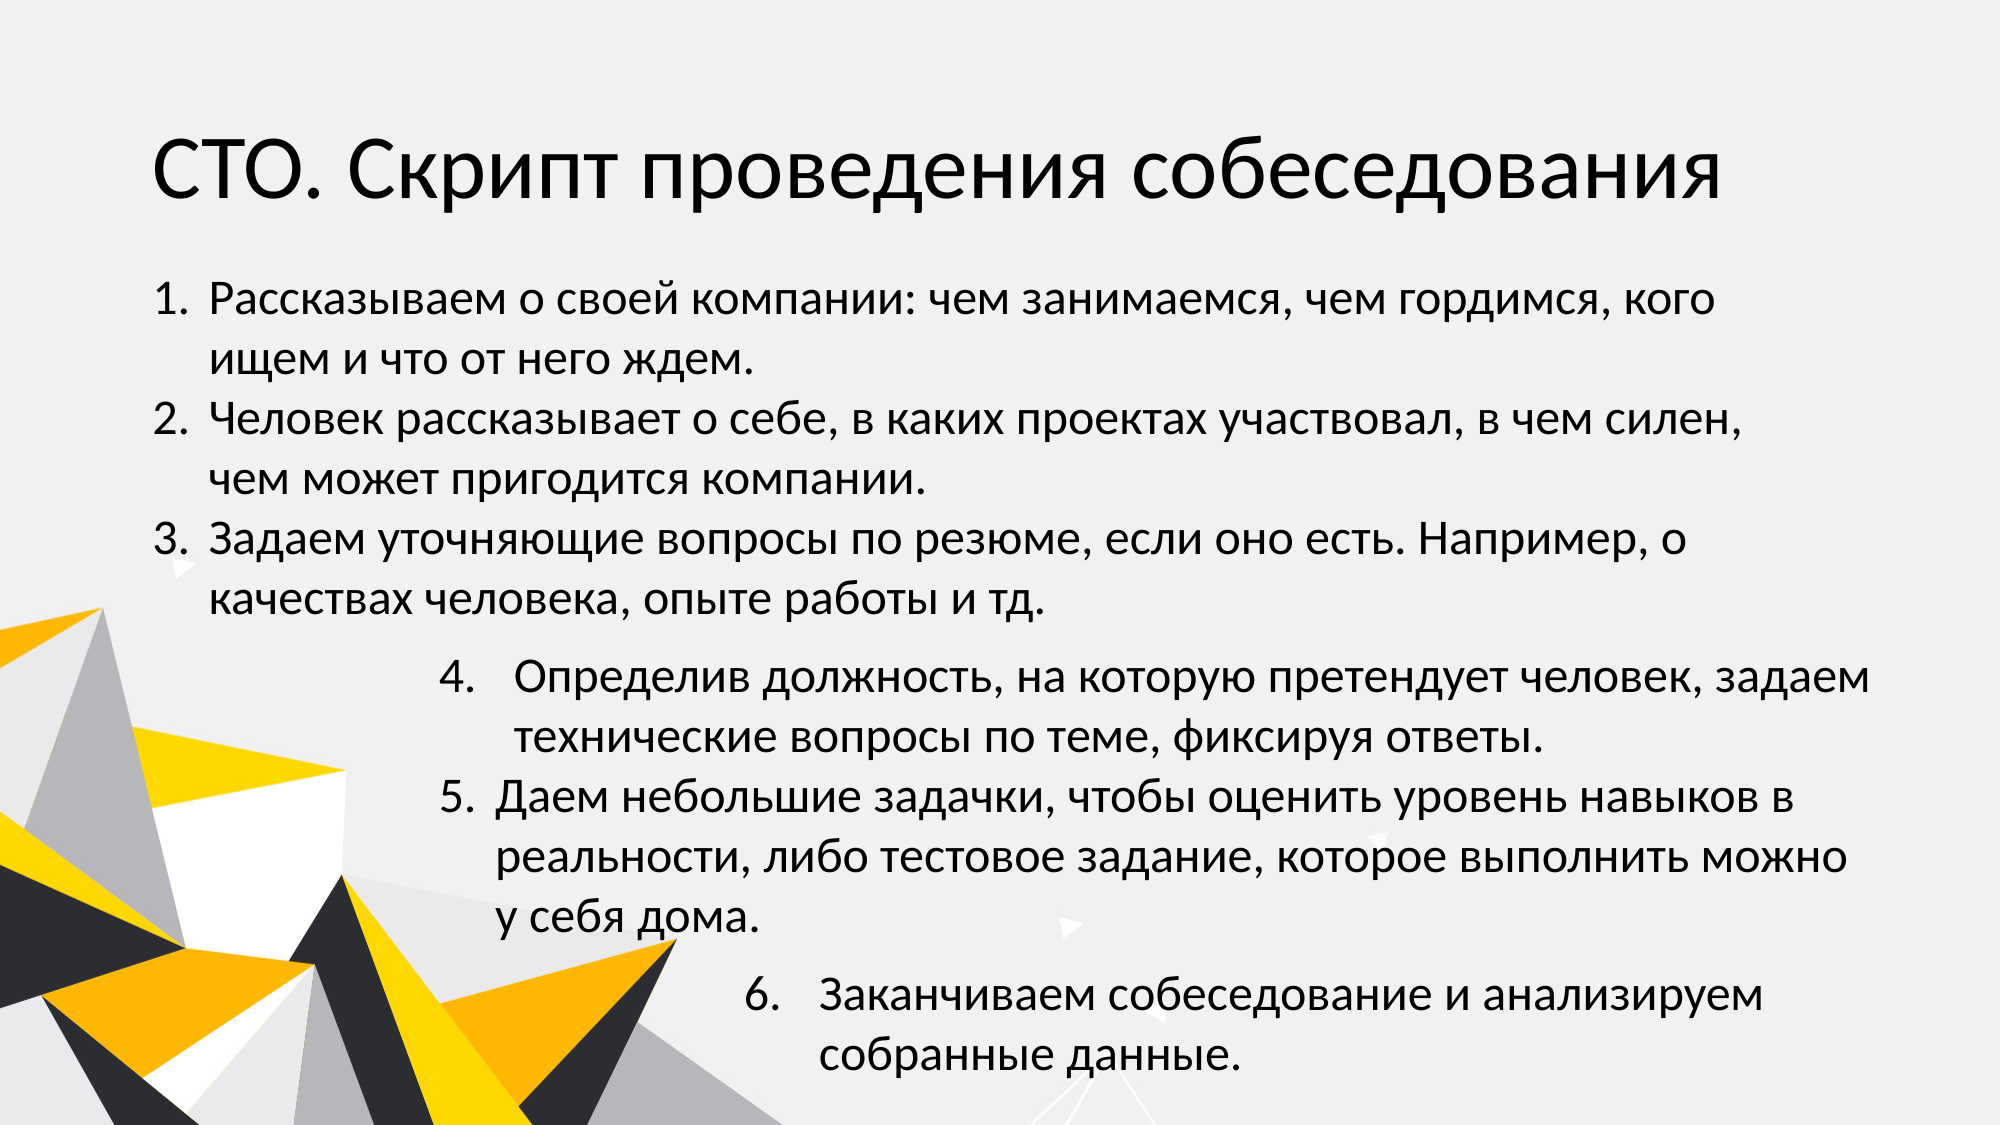

# CTO. Скрипт проведения собеседования
Рассказываем о своей компании: чем занимаемся, чем гордимся, кого ищем и что от него ждем.
Человек рассказывает о себе, в каких проектах участвовал, в чем силен, чем может пригодится компании.
Задаем уточняющие вопросы по резюме, если оно есть. Например, о качествах человека, опыте работы и тд.
Определив должность, на которую претендует человек, задаем технические вопросы по теме, фиксируя ответы.
Даем небольшие задачки, чтобы оценить уровень навыков в реальности, либо тестовое задание, которое выполнить можно у себя дома.
Заканчиваем собеседование и анализируем собранные данные.